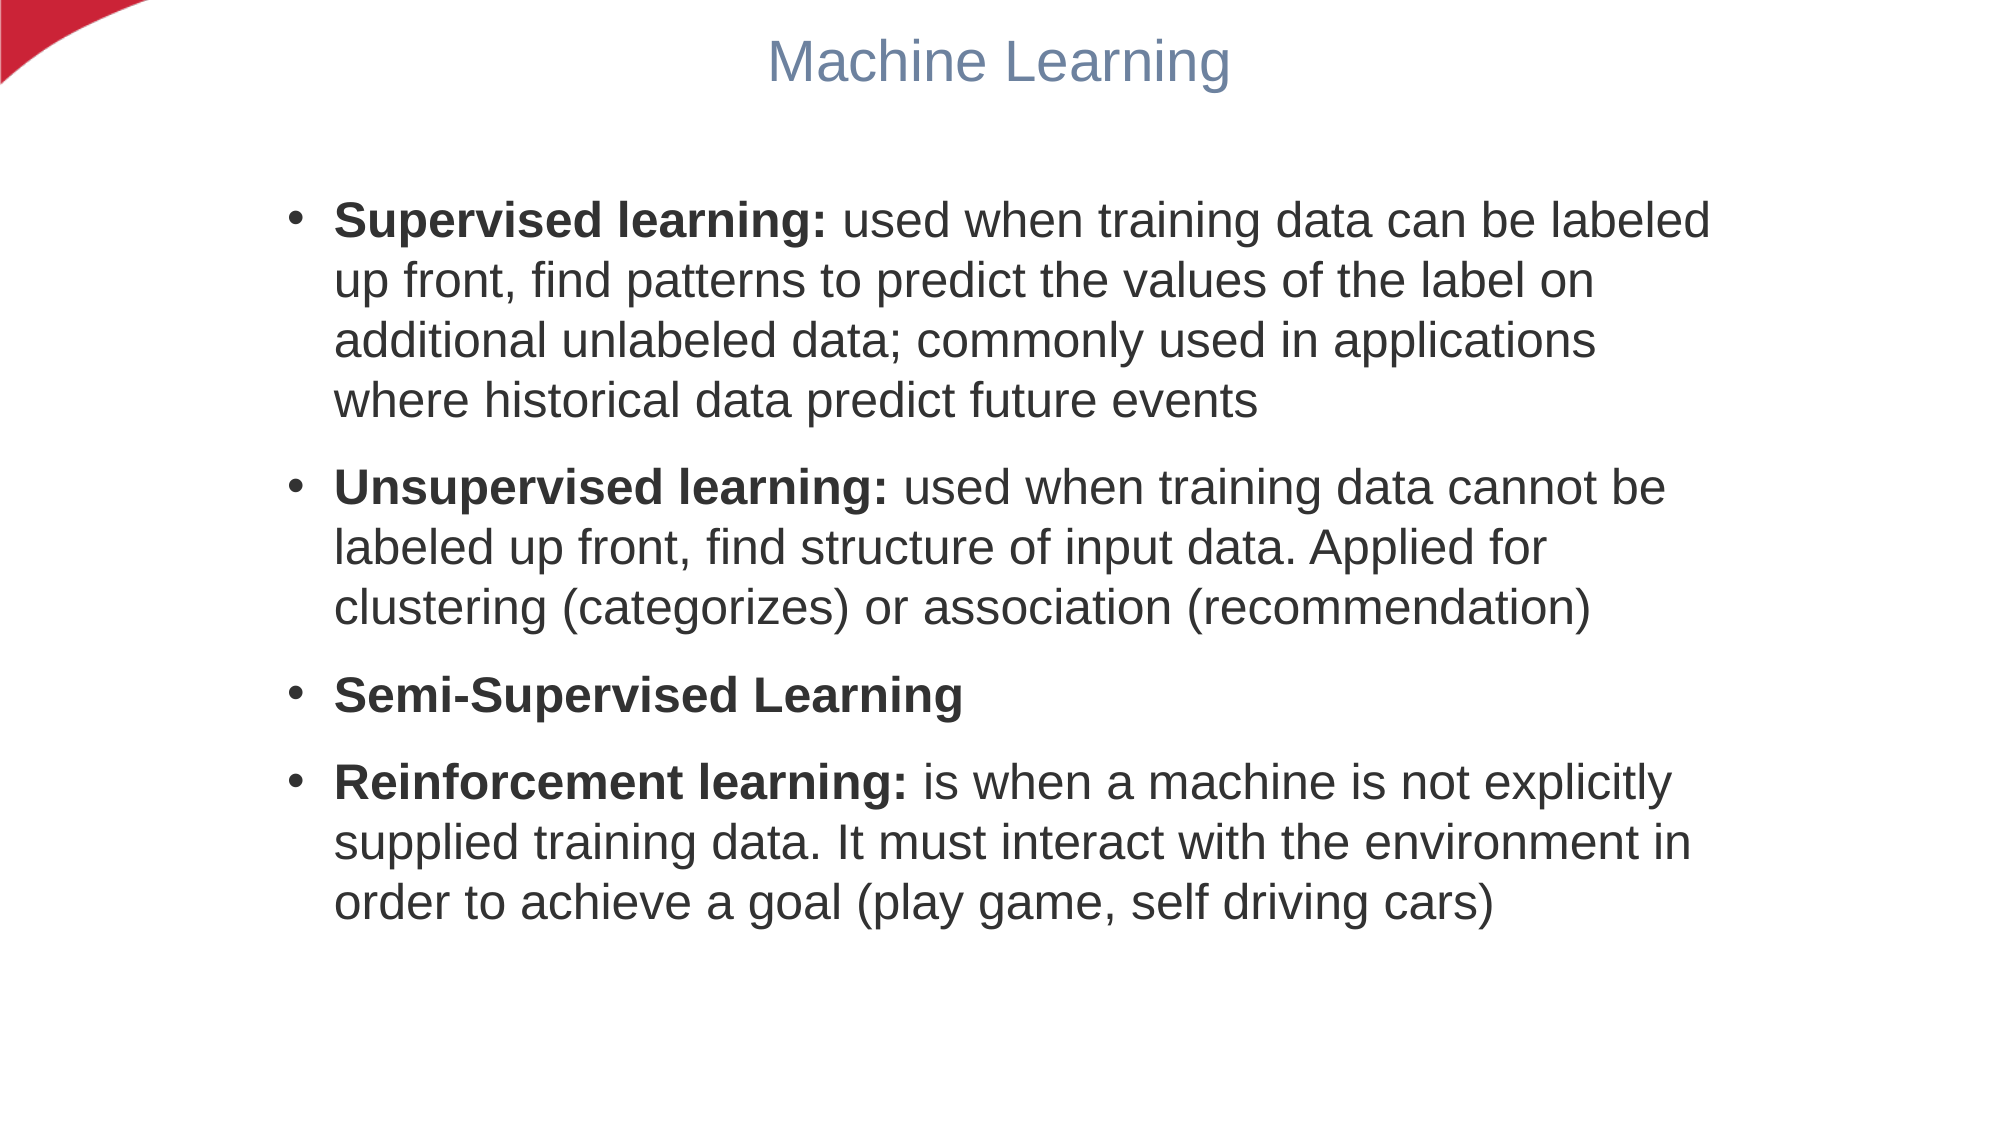

# Machine Learning
Supervised learning: used when training data can be labeled up front, find patterns to predict the values of the label on additional unlabeled data; commonly used in applications where historical data predict future events

Unsupervised learning: used when training data cannot be labeled up front, find structure of input data. Applied for clustering (categorizes) or association (recommendation)

Semi-Supervised Learning

Reinforcement learning: is when a machine is not explicitly supplied training data. It must interact with the environment in order to achieve a goal (play game, self driving cars)